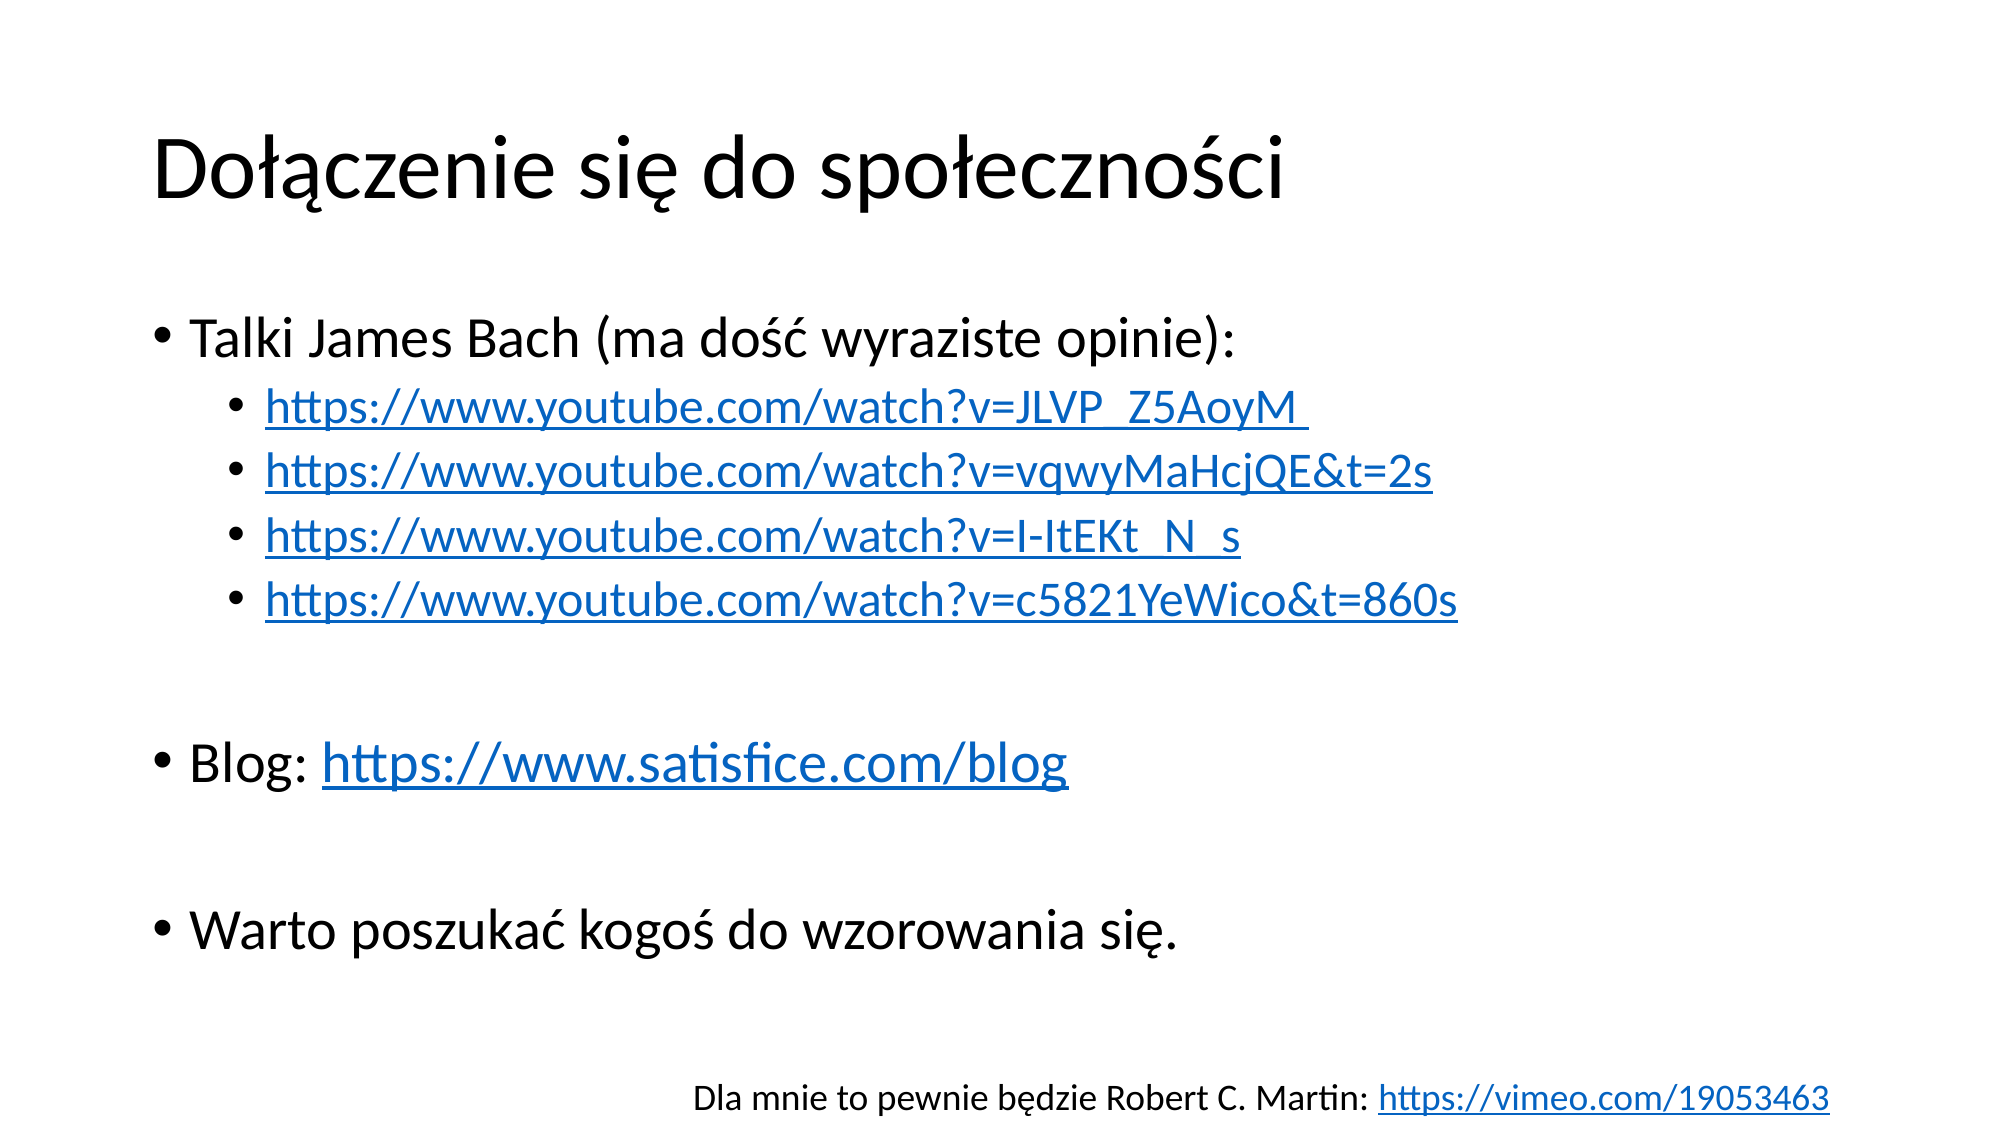

# Dołączenie się do społeczności
Talki James Bach (ma dość wyraziste opinie):
https://www.youtube.com/watch?v=JLVP_Z5AoyM
https://www.youtube.com/watch?v=vqwyMaHcjQE&t=2s
https://www.youtube.com/watch?v=I-ItEKt_N_s
https://www.youtube.com/watch?v=c5821YeWico&t=860s

Blog: https://www.satisfice.com/blog

Warto poszukać kogoś do wzorowania się.

Dla mnie to pewnie będzie Robert C. Martin: https://vimeo.com/19053463